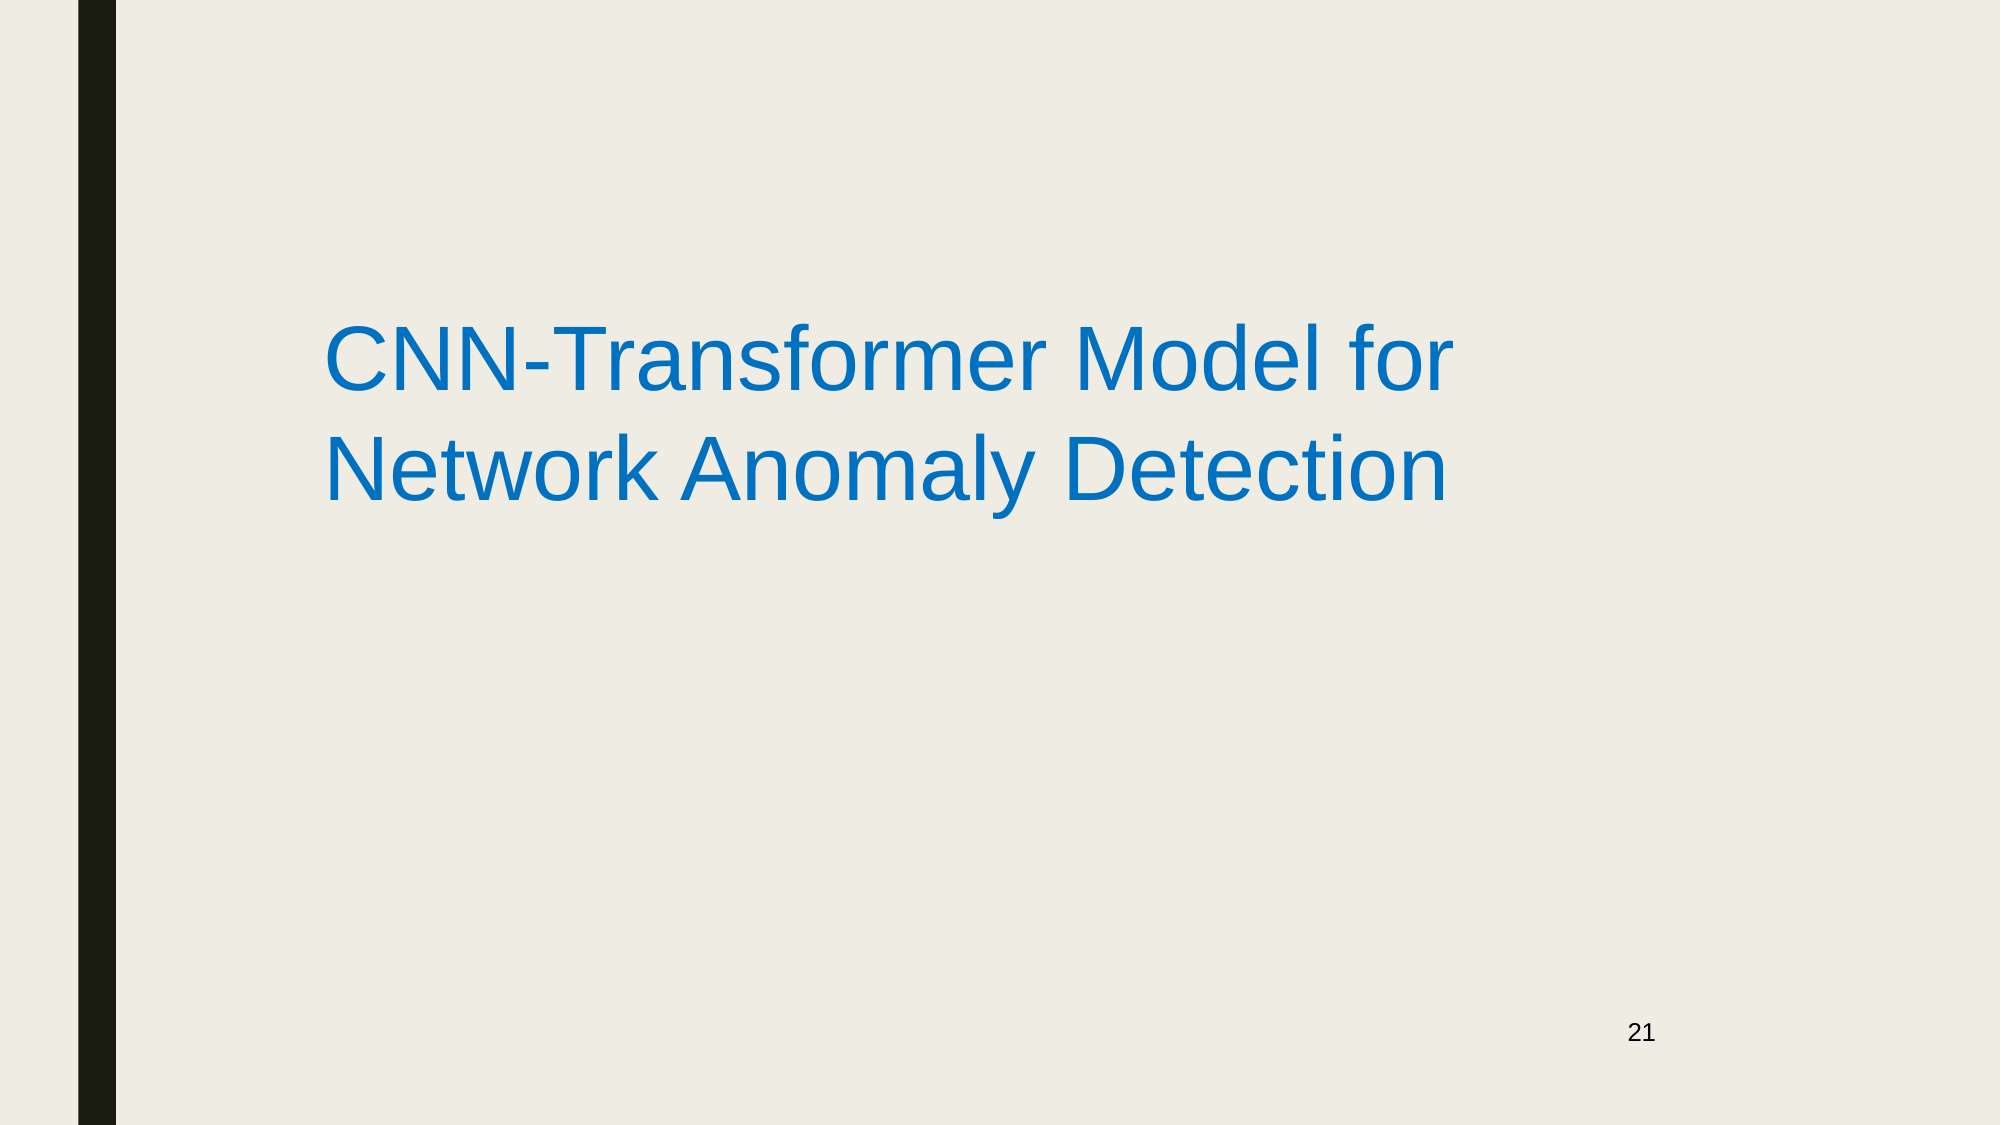

# CNN-Transformer Model for Network Anomaly Detection
21